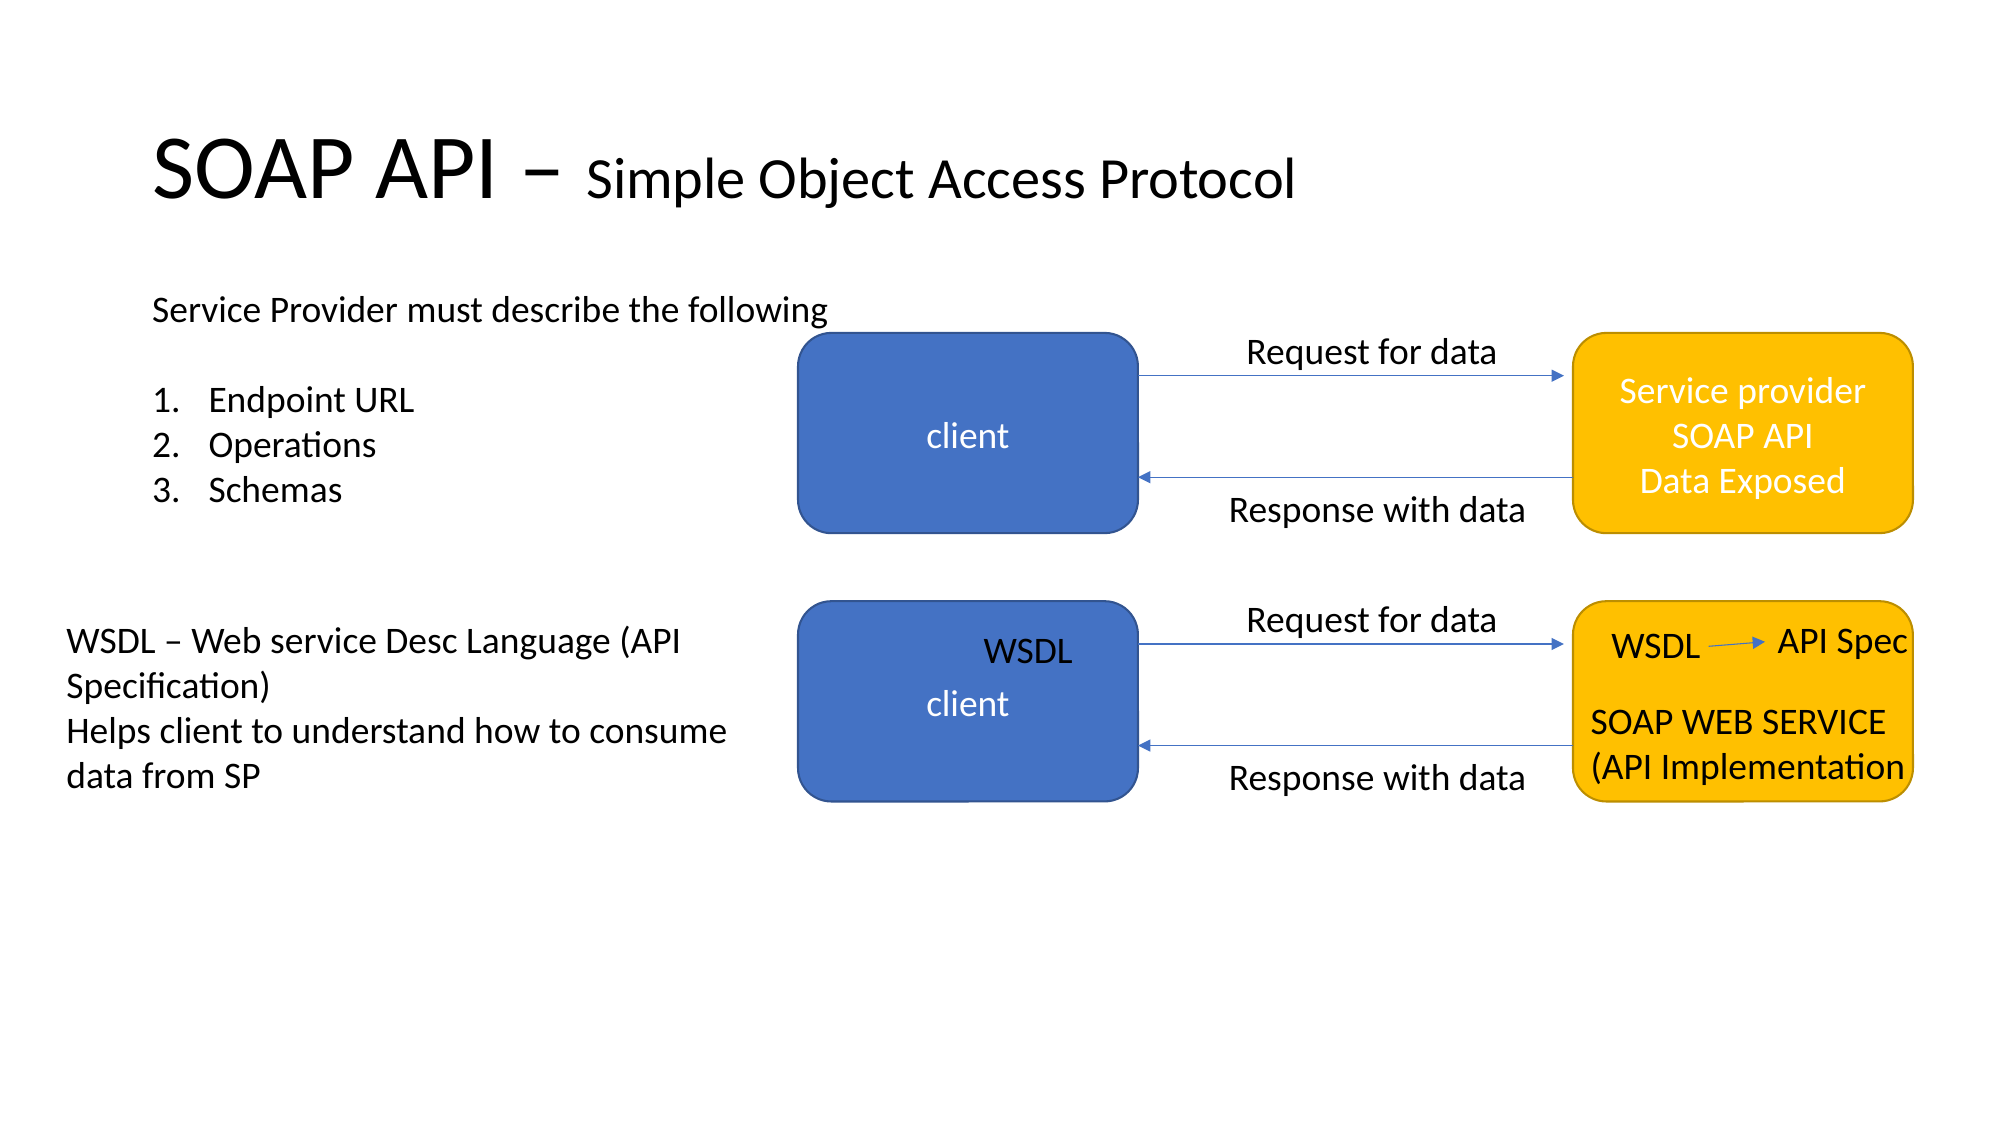

# SOAP API – Simple Object Access Protocol
Service Provider must describe the following

Endpoint URL
Operations
Schemas
Request for data
client
Service provider
SOAP API
Data Exposed
Response with data
Request for data
client

WSDL – Web service Desc Language (API Specification)
Helps client to understand how to consume data from SP
API Spec
WSDL
WSDL
SOAP WEB SERVICE
(API Implementation
Response with data